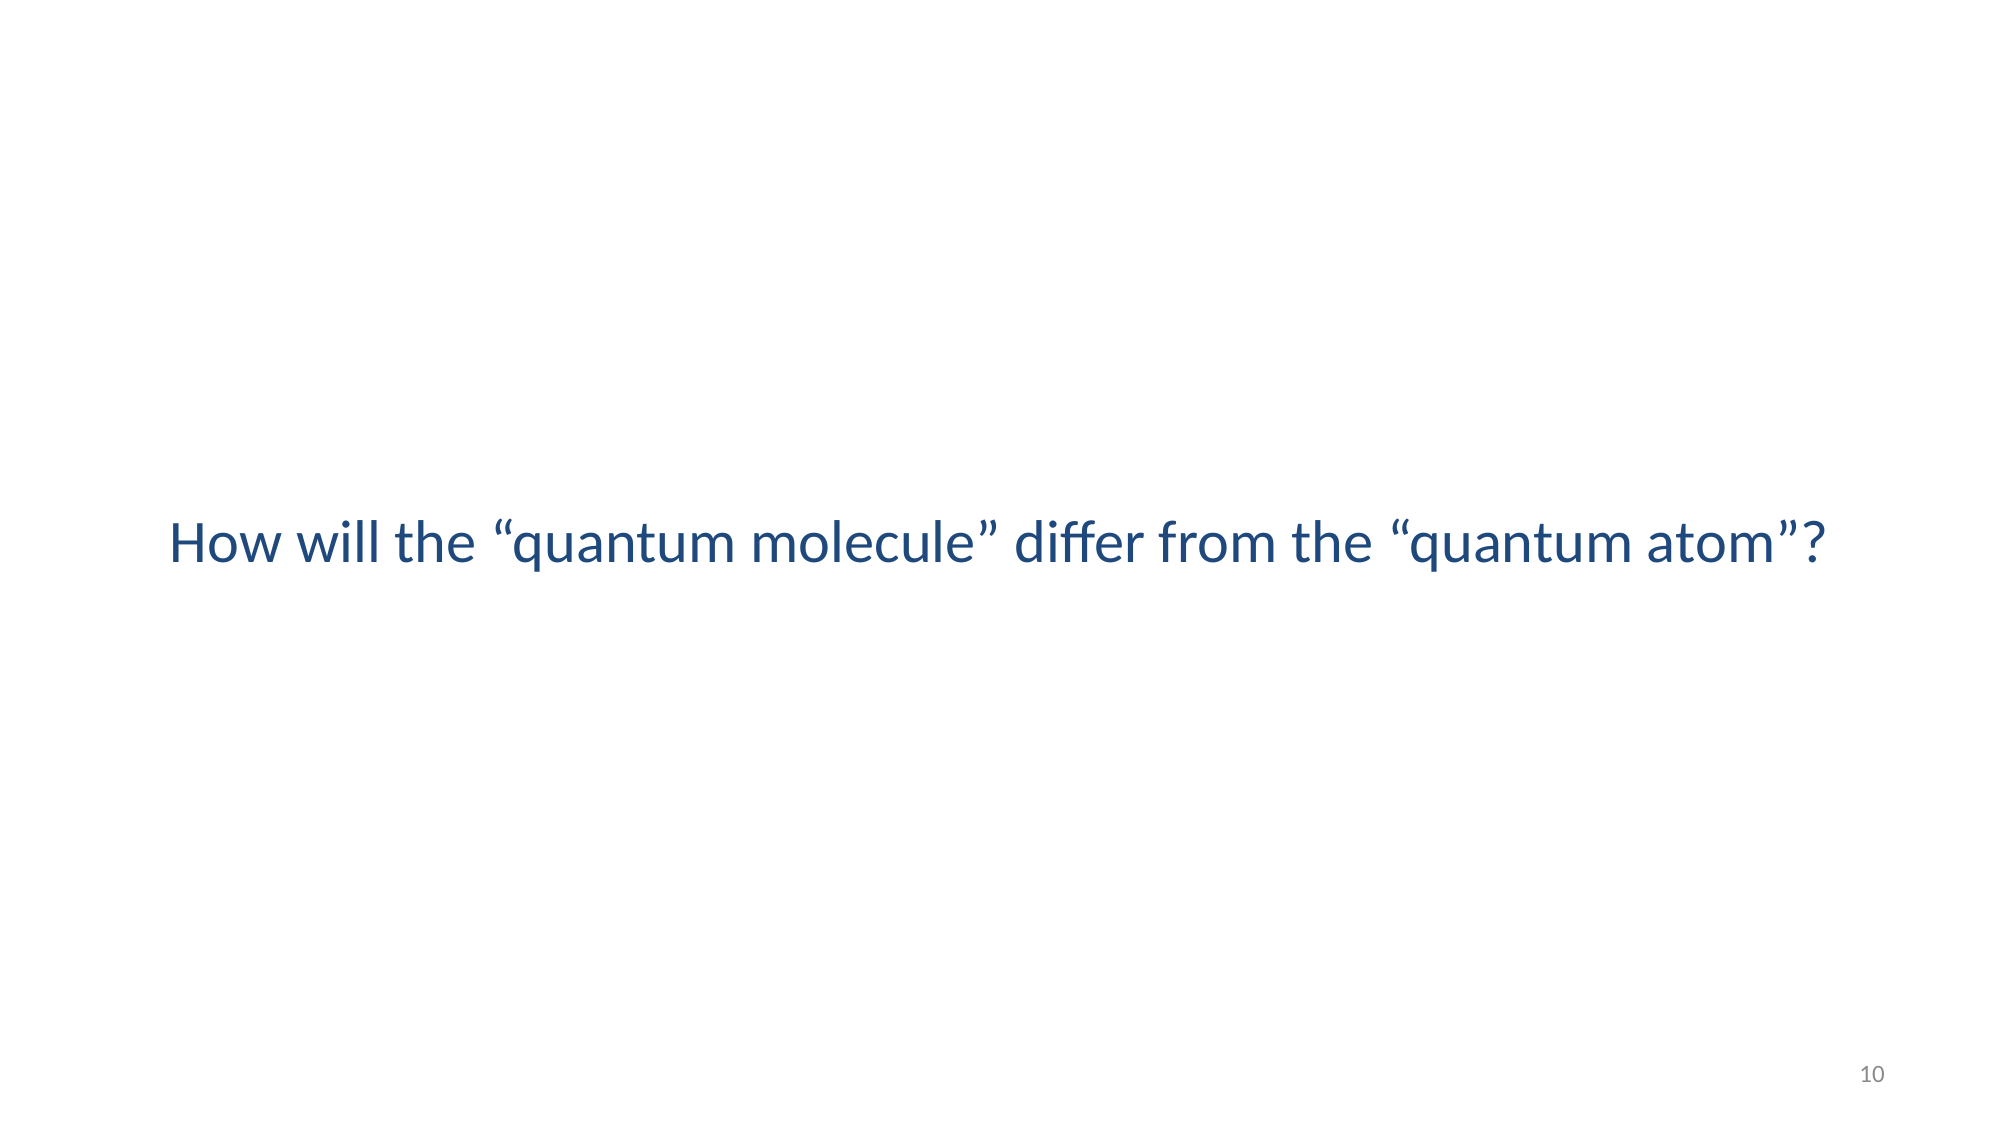

# How will the “quantum molecule” differ from the “quantum atom”?
10